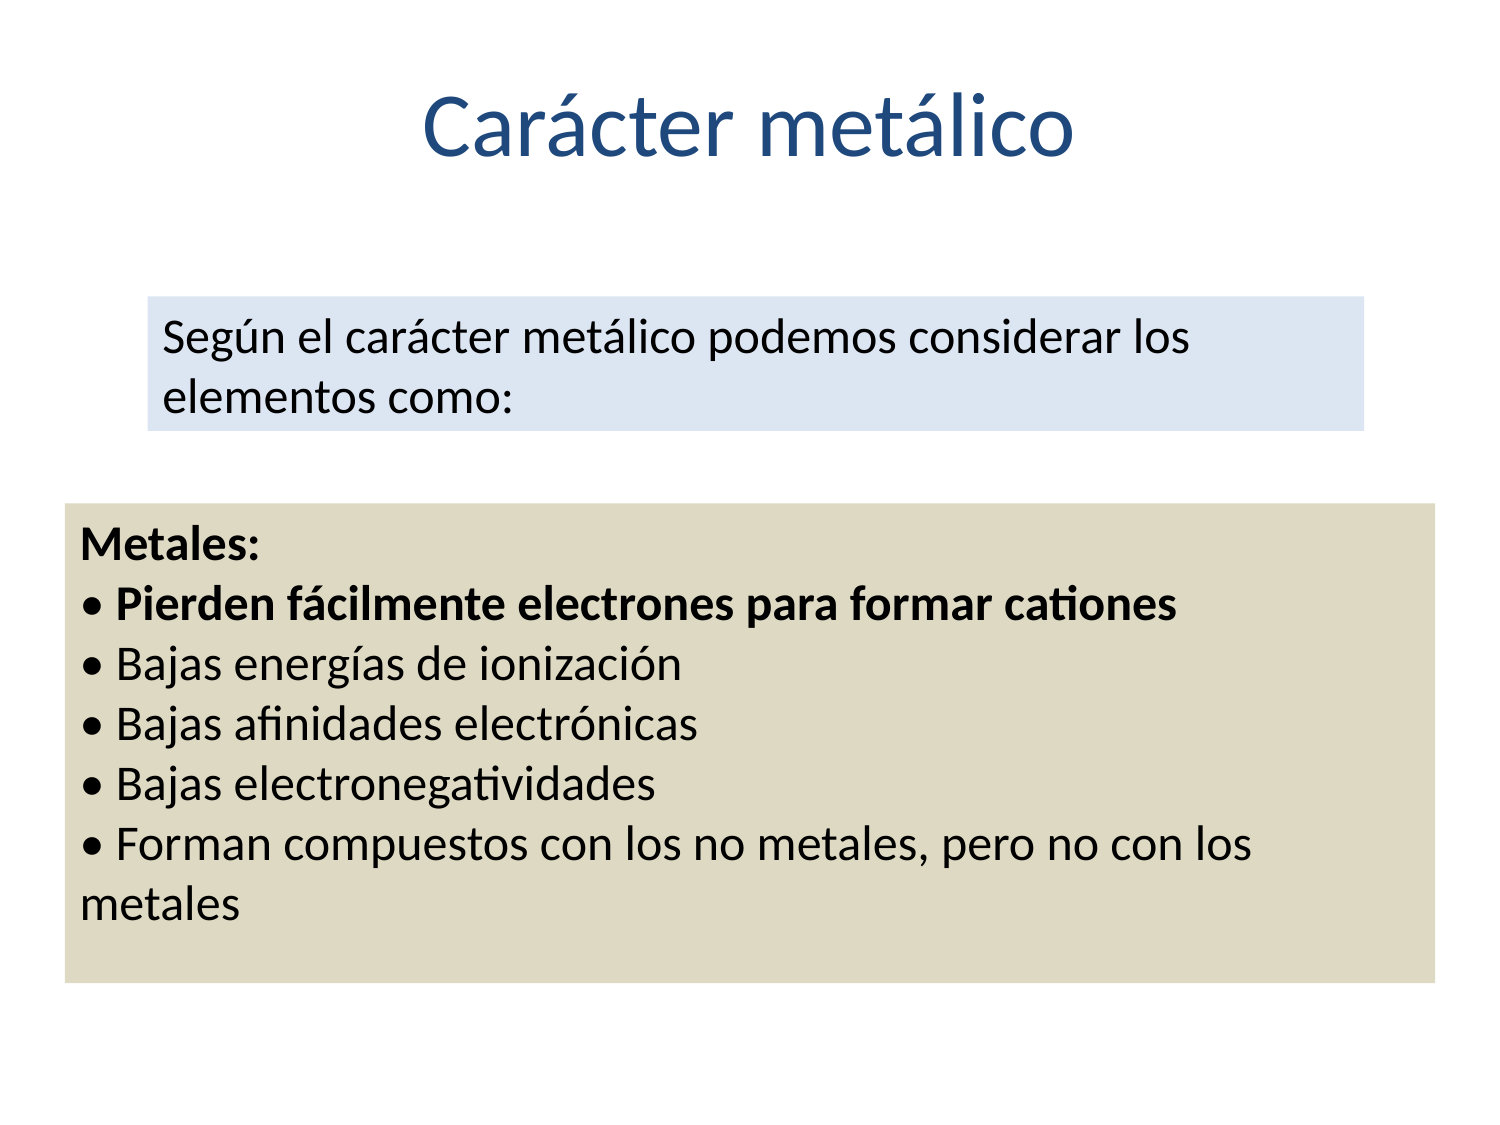

Carácter metálico
Según el carácter metálico podemos considerar los elementos como:
Metales:
• Pierden fácilmente electrones para formar cationes
• Bajas energías de ionización
• Bajas afinidades electrónicas
• Bajas electronegatividades
• Forman compuestos con los no metales, pero no con los metales